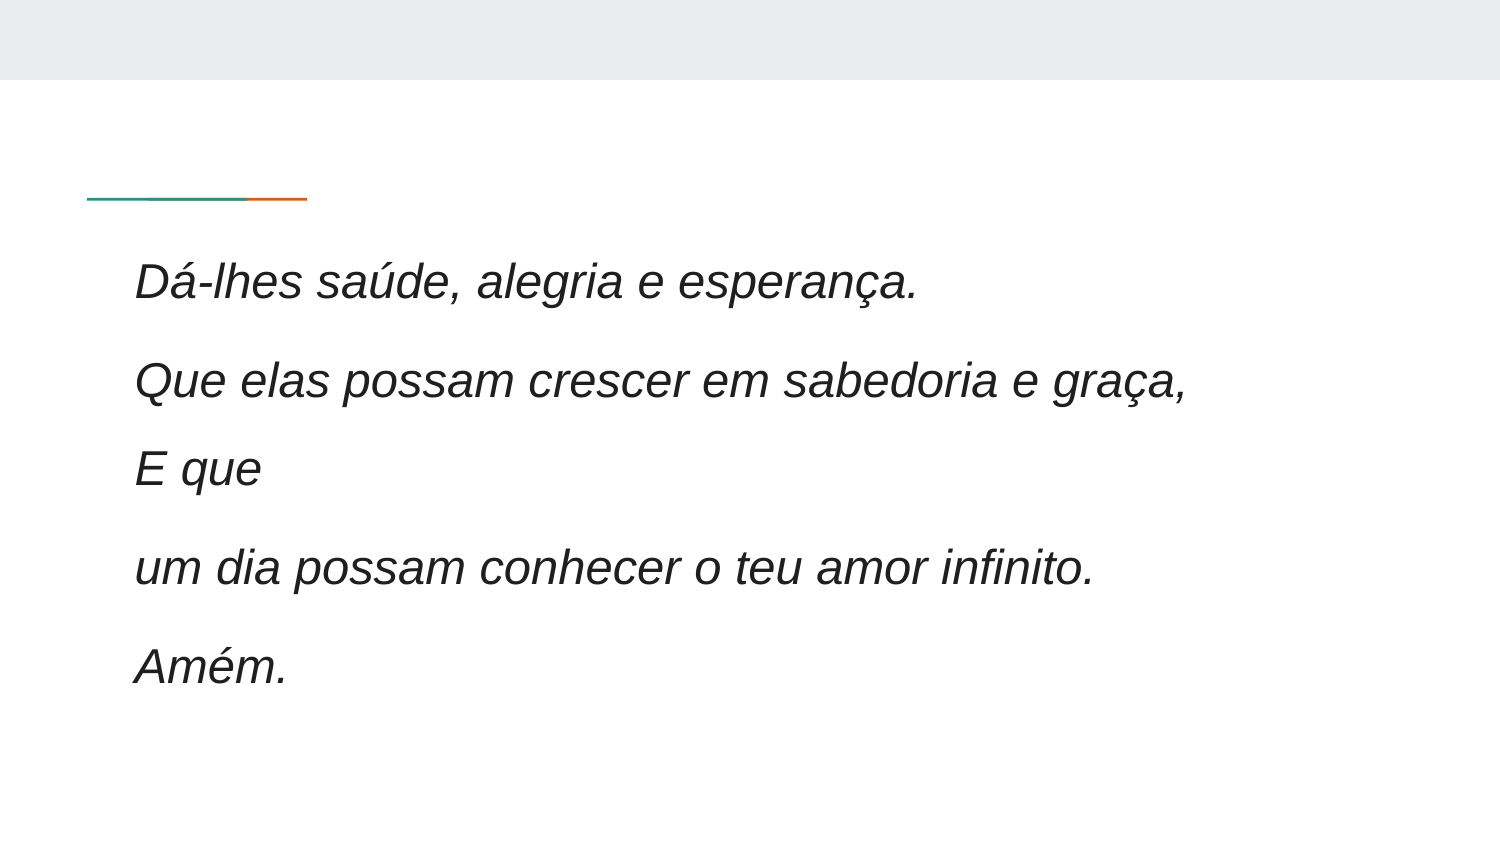

Dá-lhes saúde, alegria e esperança.
Que elas possam crescer em sabedoria e graça,
E que
um dia possam conhecer o teu amor infinito.
Amém.